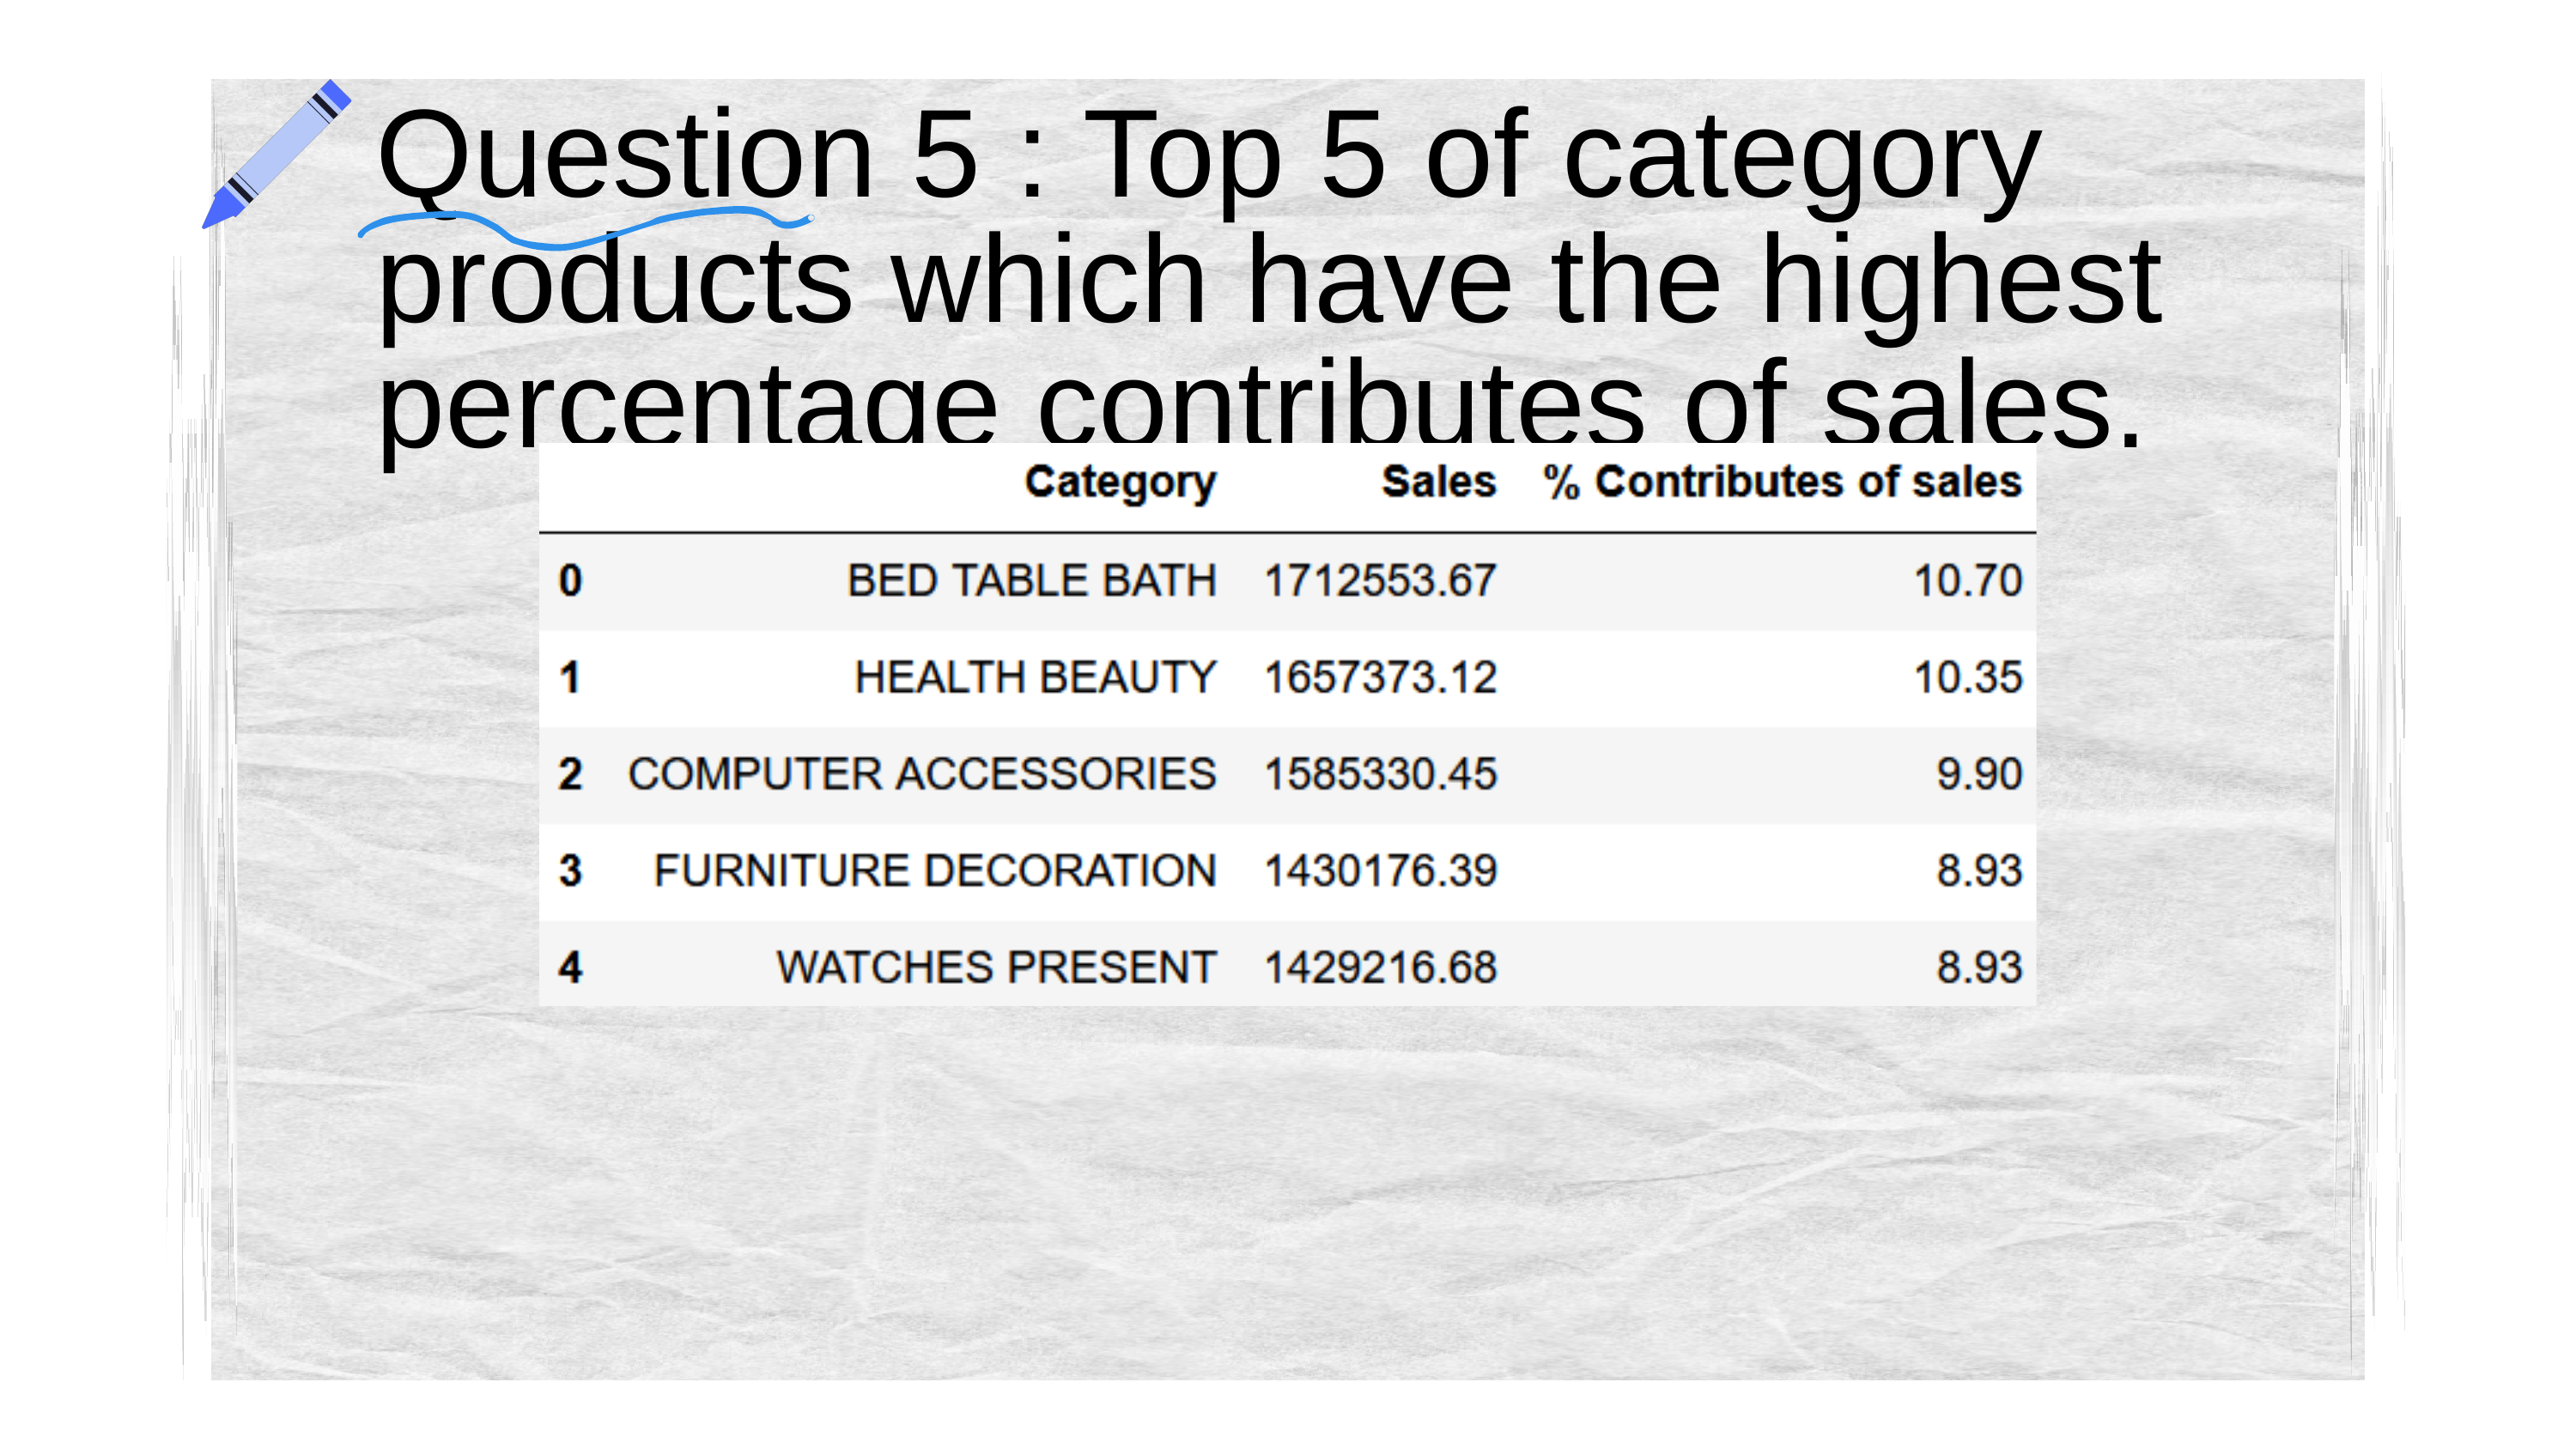

Question 5 : Top 5 of category products which have the highest percentage contributes of sales.